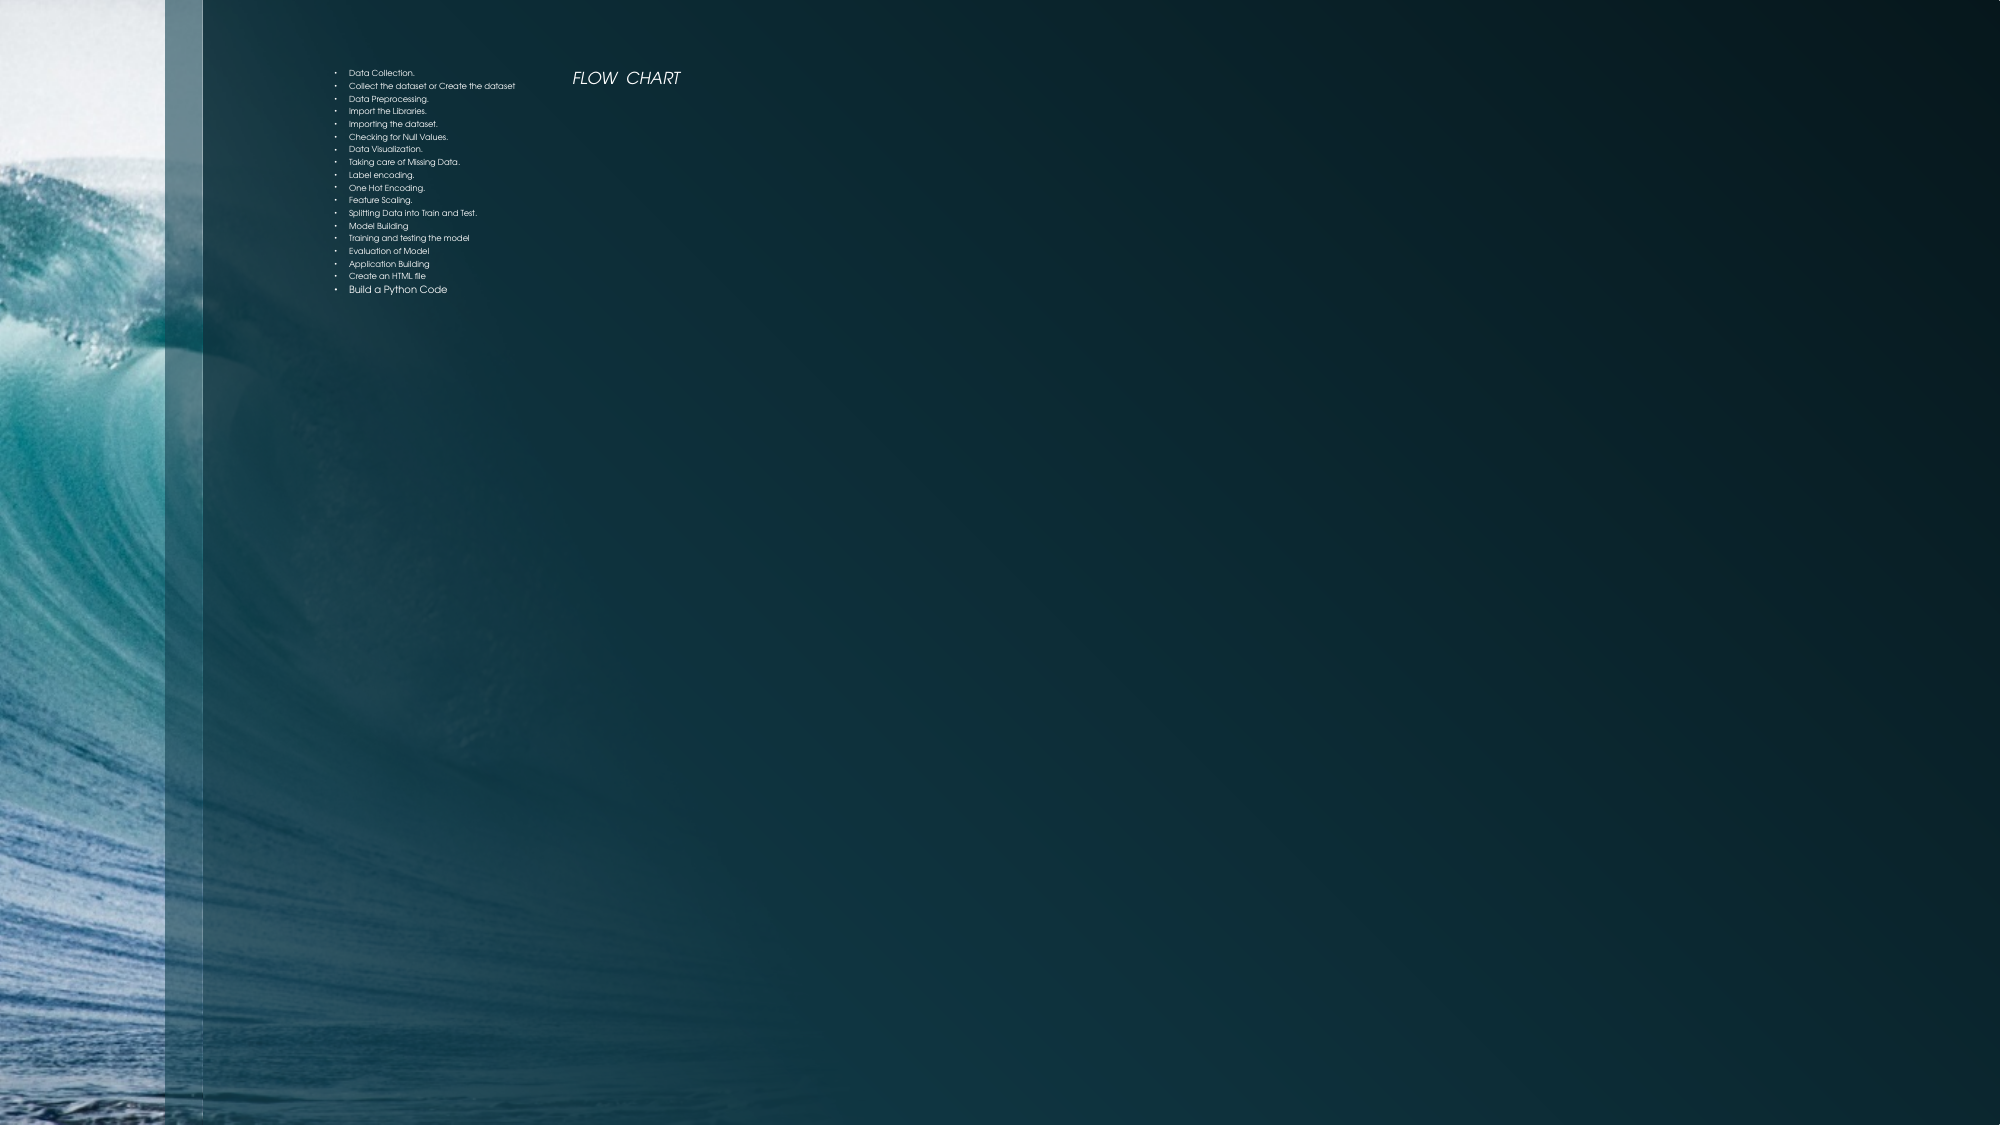

Data Collection.
Collect the dataset or Create the dataset
Data Preprocessing.
Import the Libraries.
Importing the dataset.
Checking for Null Values.
Data Visualization.
Taking care of Missing Data.
Label encoding.
One Hot Encoding.
Feature Scaling.
Splitting Data into Train and Test.
Model Building
Training and testing the model
Evaluation of Model
Application Building
Create an HTML file
Build a Python Code
# FLOW  CHART